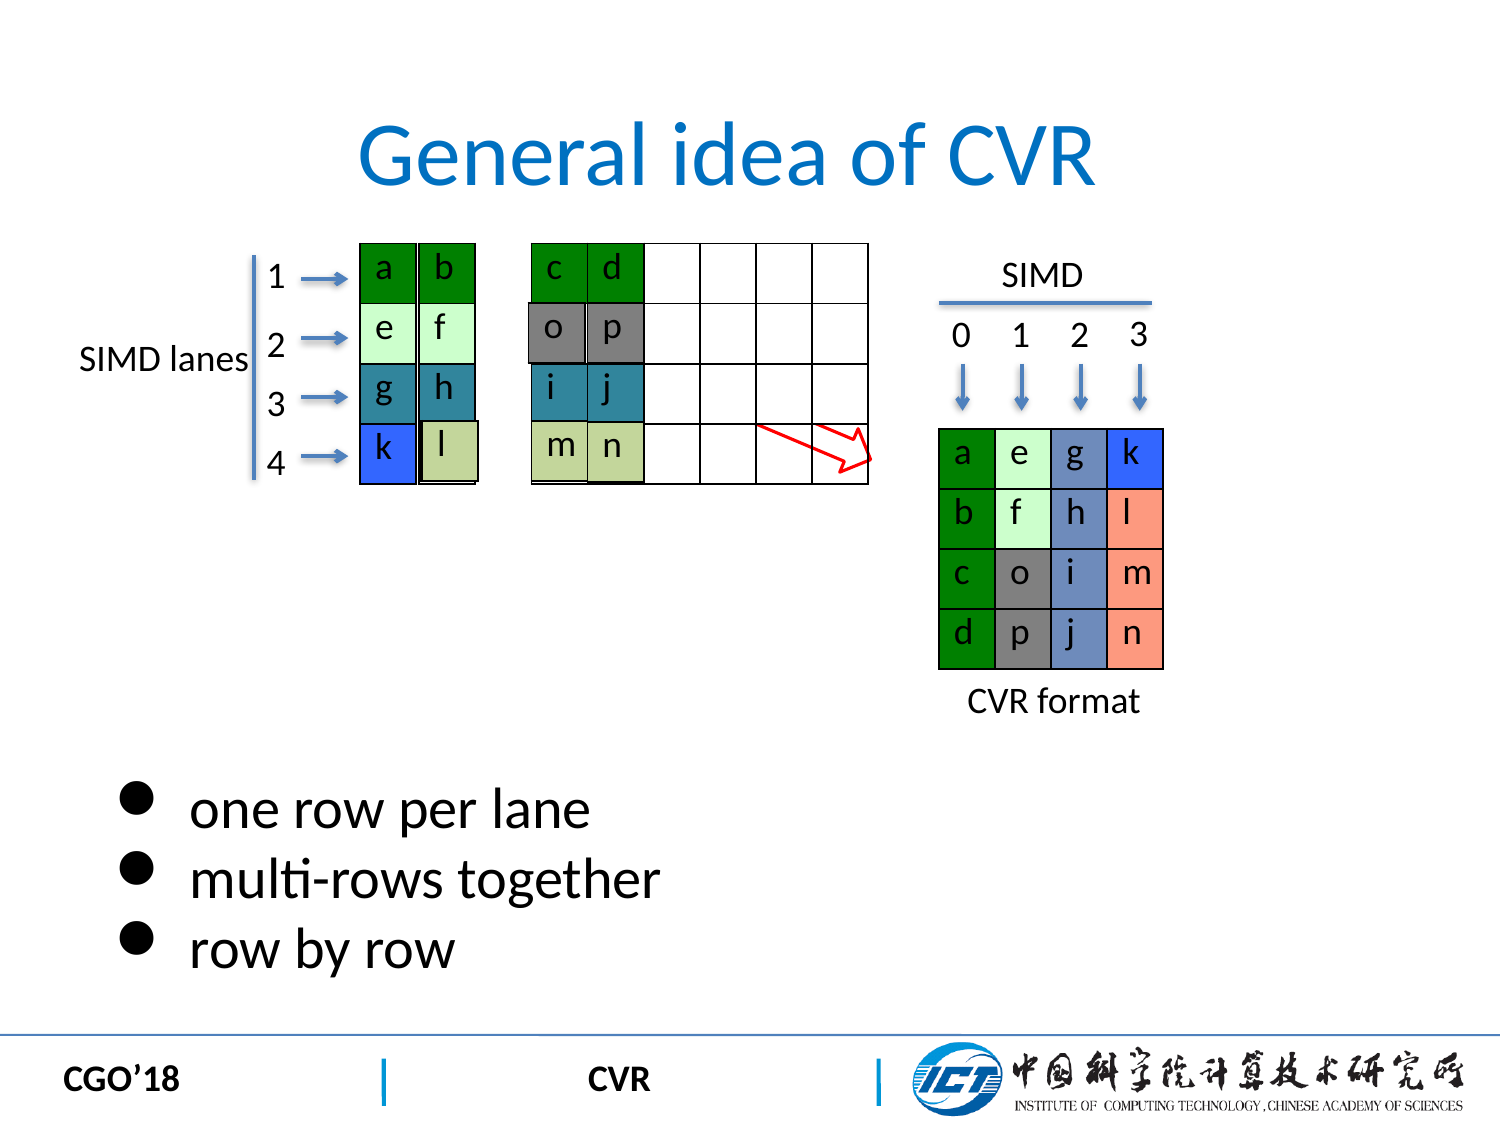

# General idea of CVR
SIMD
1
| a |
| --- |
| e |
| g |
| k |
| b |
| --- |
| f |
| h |
|  |
| c |
| --- |
|  |
| i |
|  |
| d |
| --- |
|  |
| j |
|  |
|  |  |  |  |
| --- | --- | --- | --- |
|  |  |  |  |
|  |  |  |  |
|  |  |  |  |
3
|  |
| --- |
| o |
| --- |
| p |
| --- |
0
1
2
2
SIMD lanes
3

|  |
| --- |
| l |
| --- |
| m |
| --- |
| n |
| --- |
| a | e | g | k |
| --- | --- | --- | --- |
| b | f | h | l |
| c | o | i | m |
| d | p | j | n |
4

CVR format
one row per lane
multi-rows together
row by row